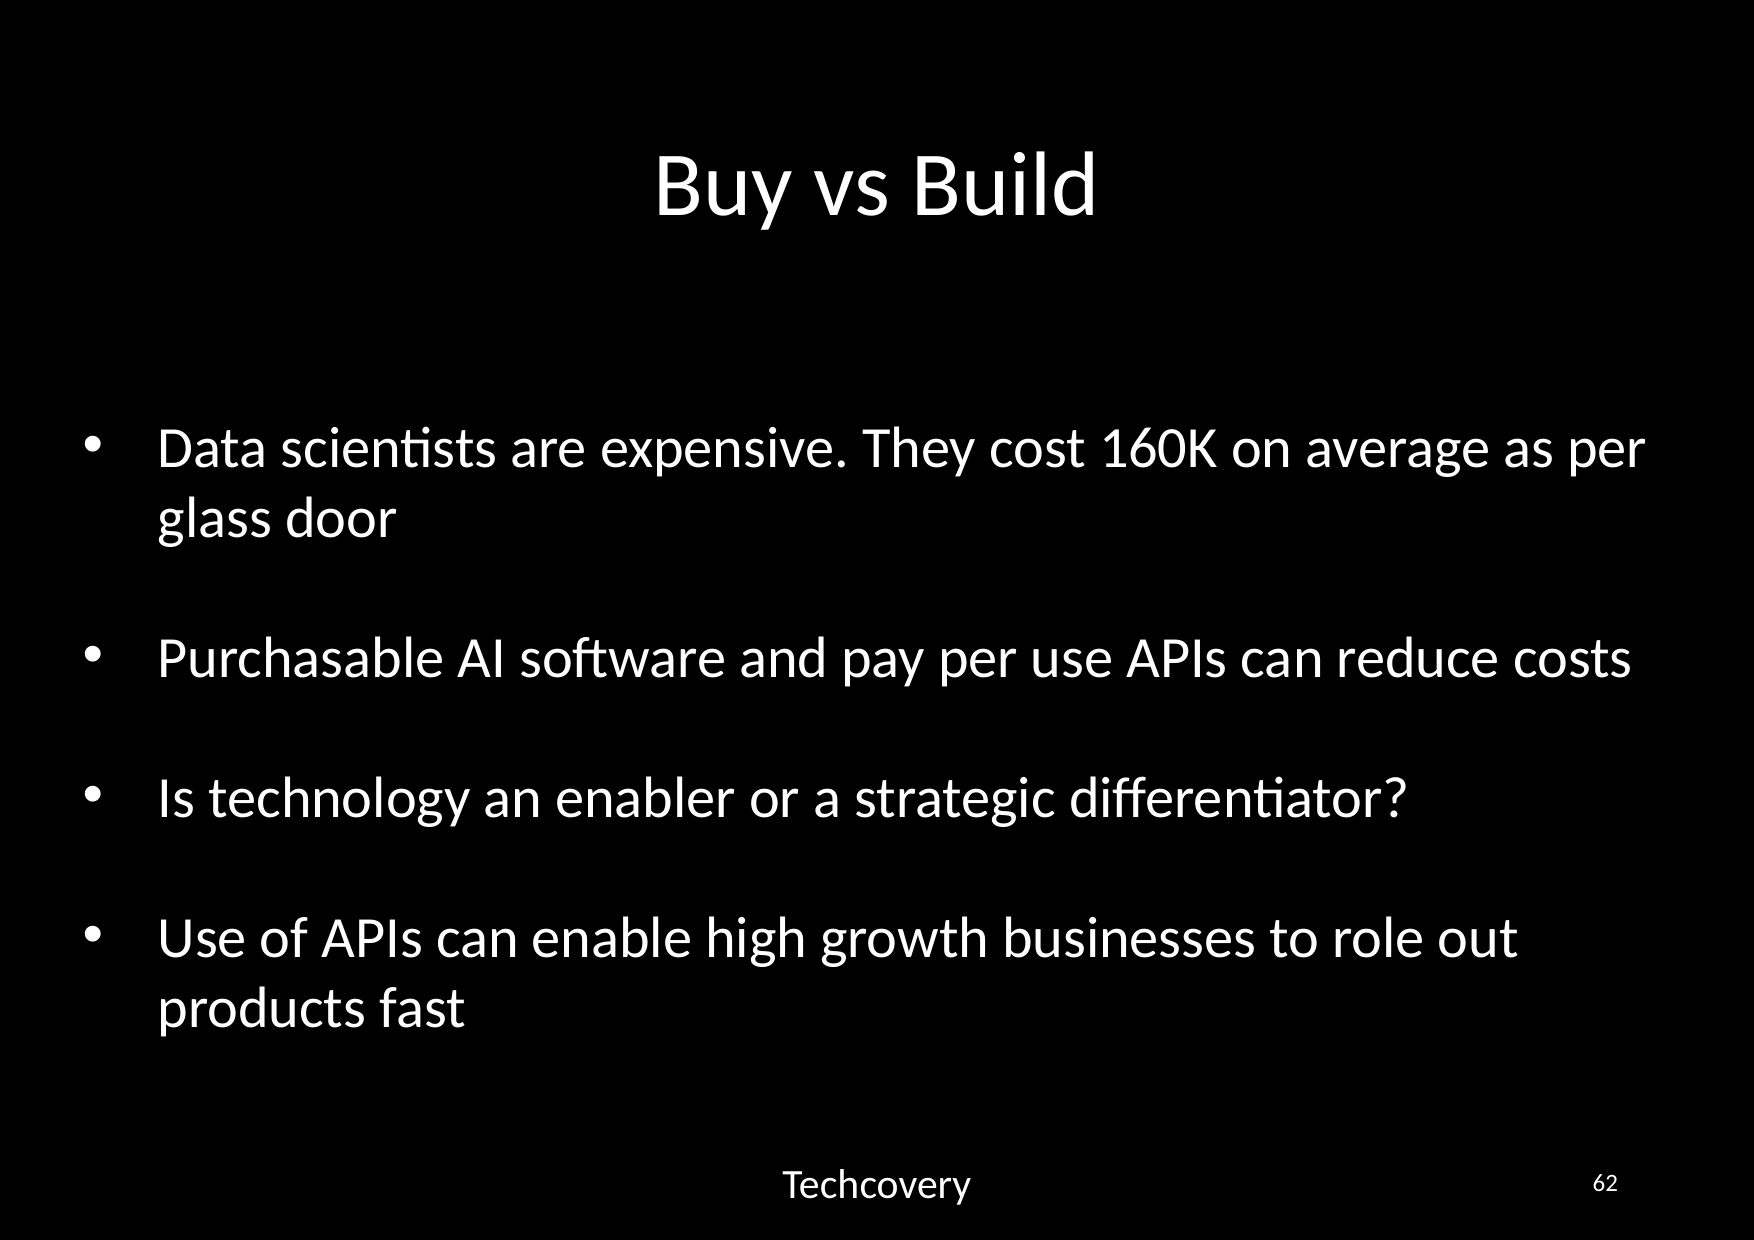

# Buy vs Build
Data scientists are expensive. They cost 160K on average as per glass door

Purchasable AI software and pay per use APIs can reduce costs

Is technology an enabler or a strategic differentiator?

Use of APIs can enable high growth businesses to role out products fast
Techcovery
62